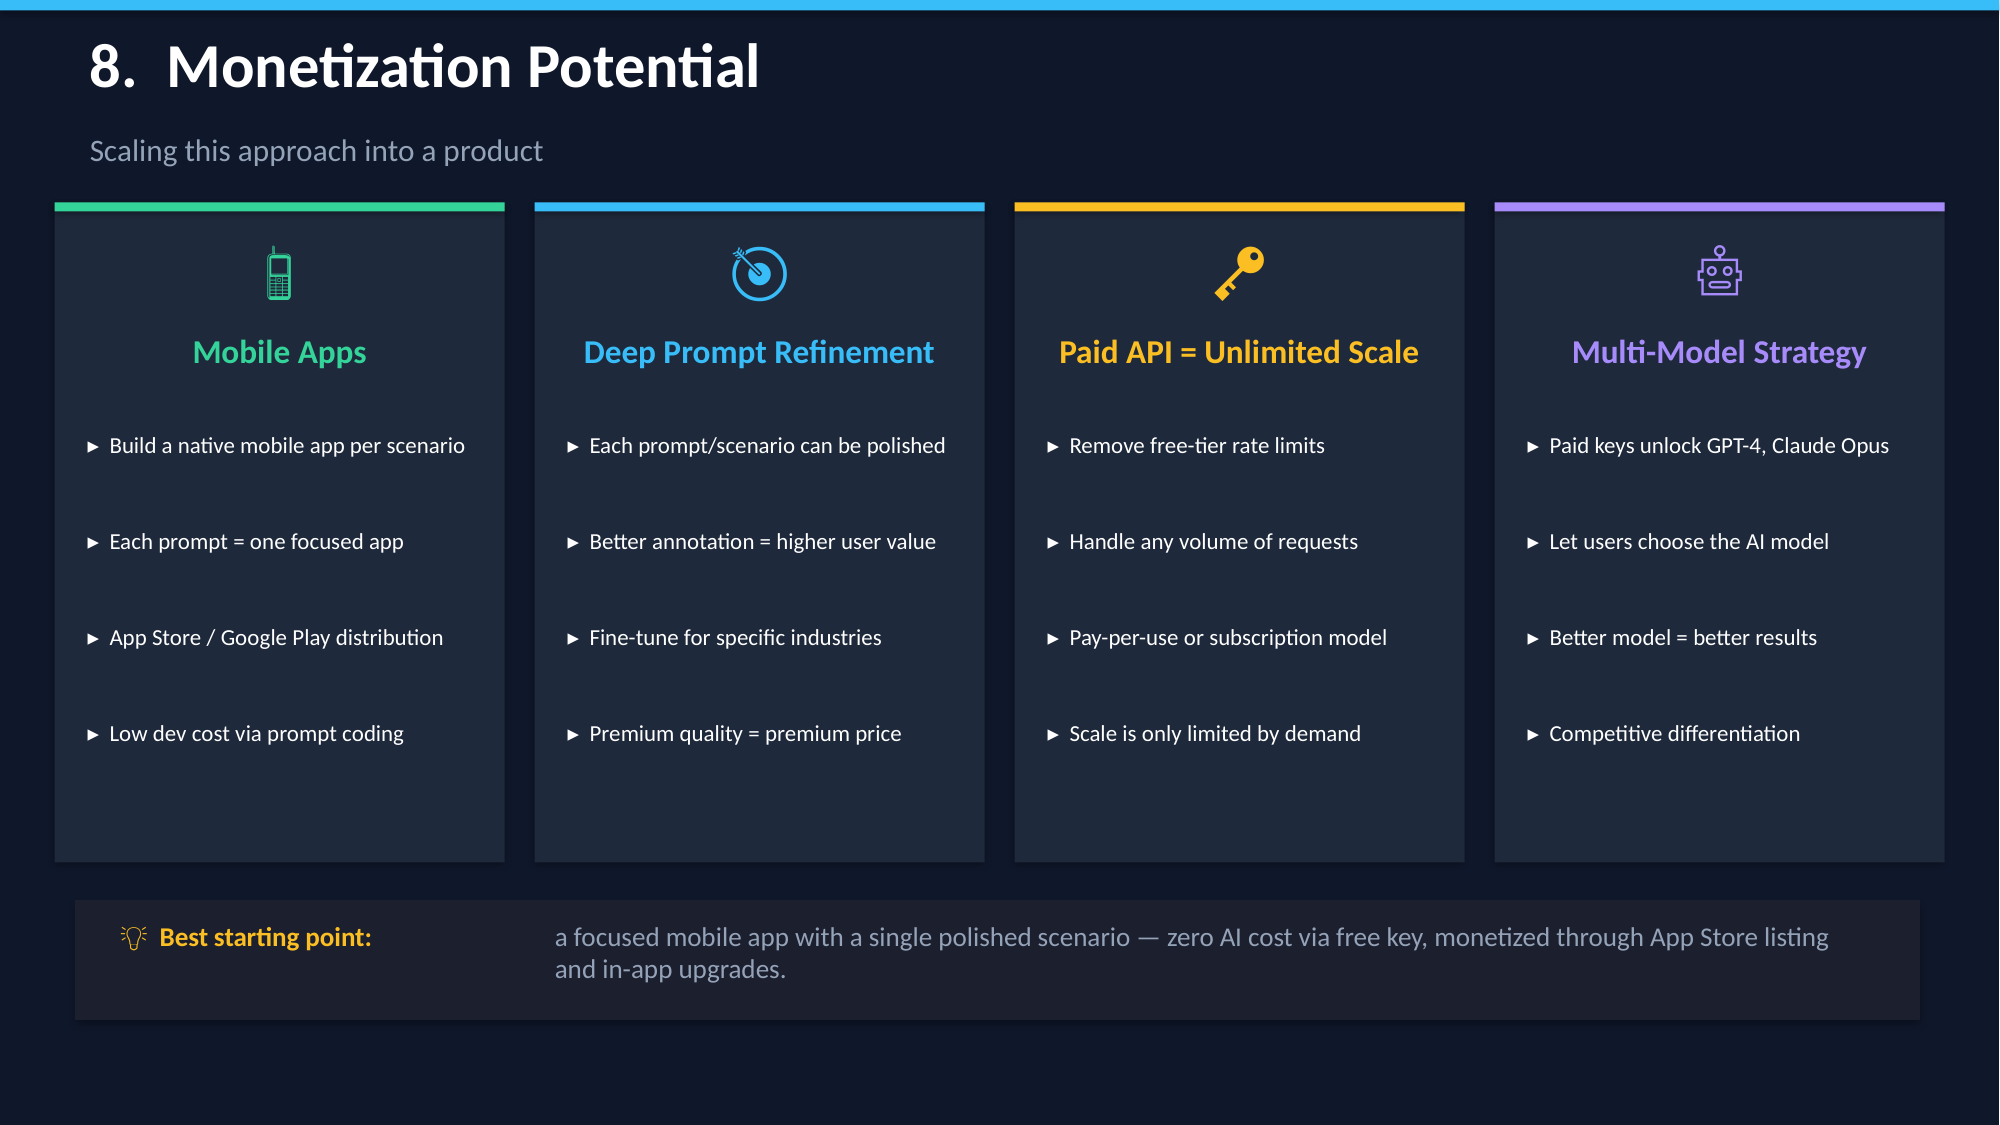

8.  Monetization Potential
Scaling this approach into a product

📱
🎯
🔑
🤖
Mobile Apps
Deep Prompt Refinement
Paid API = Unlimited Scale
Multi-Model Strategy
▸  Build a native mobile app per scenario
▸  Each prompt/scenario can be polished
▸  Remove free-tier rate limits
▸  Paid keys unlock GPT-4, Claude Opus
▸  Each prompt = one focused app
▸  Better annotation = higher user value
▸  Handle any volume of requests
▸  Let users choose the AI model
▸  App Store / Google Play distribution
▸  Fine-tune for specific industries
▸  Pay-per-use or subscription model
▸  Better model = better results
▸  Low dev cost via prompt coding
▸  Premium quality = premium price
▸  Scale is only limited by demand
▸  Competitive differentiation

💡  Best starting point:
a focused mobile app with a single polished scenario — zero AI cost via free key, monetized through App Store listing and in-app upgrades.